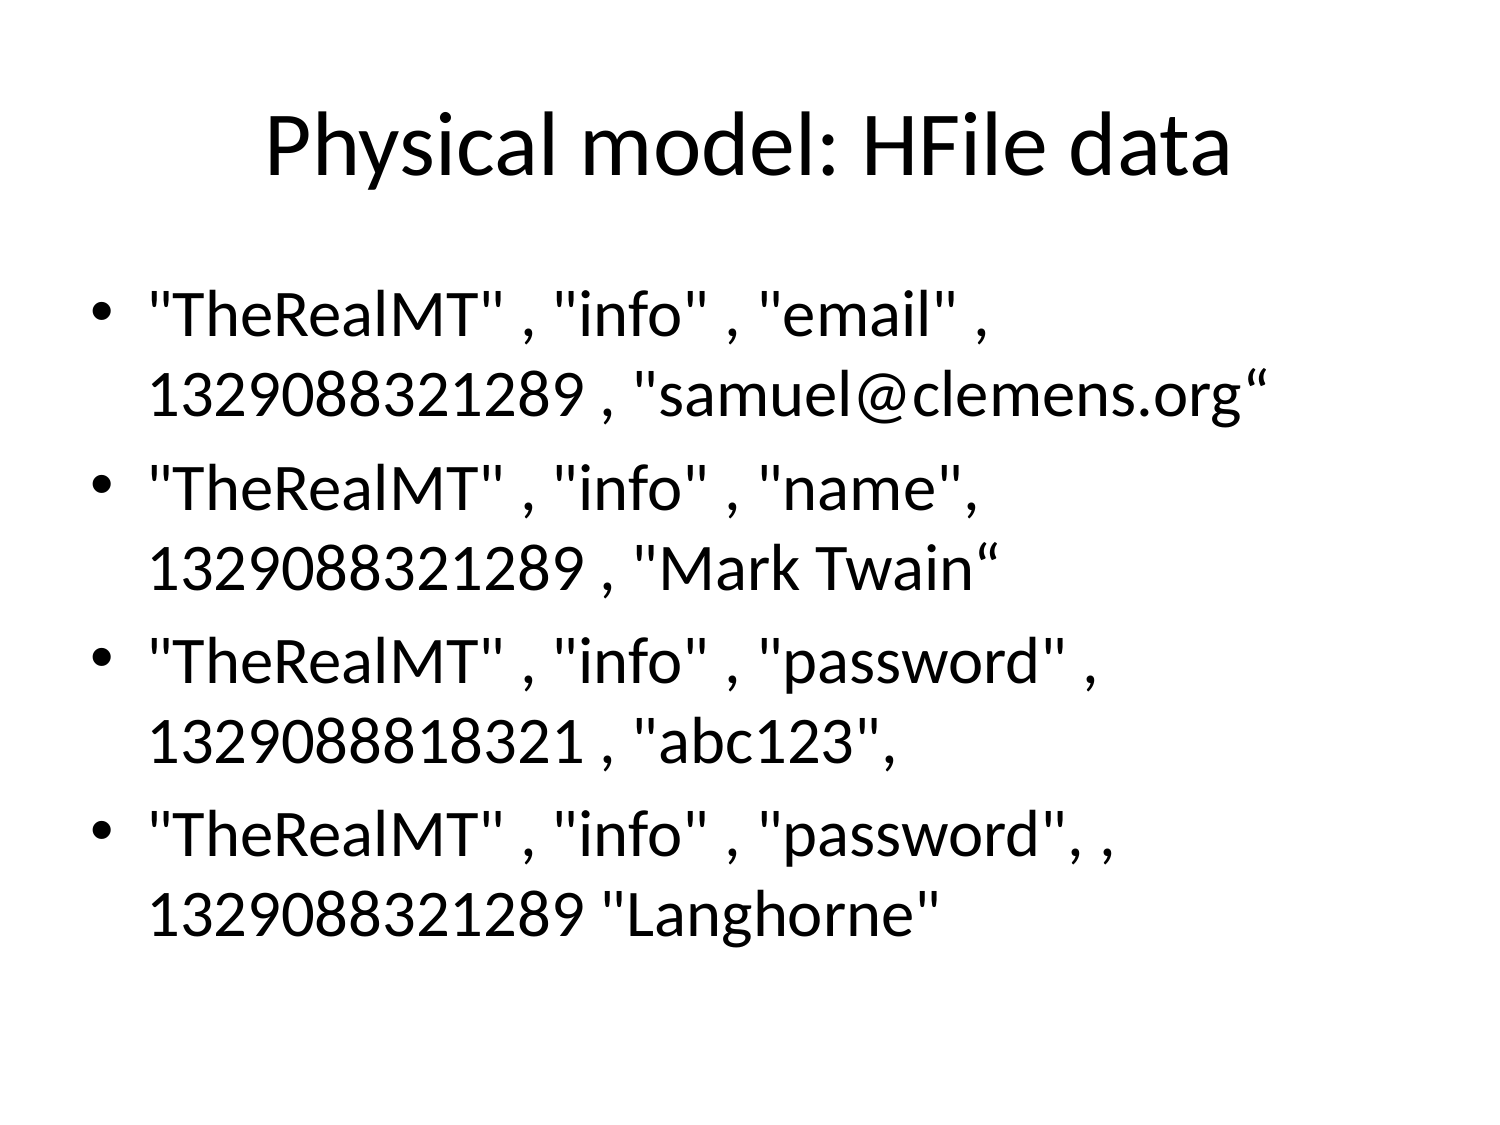

# Physical model: HFile data
"TheRealMT" , "info" , "email" , 1329088321289 , "samuel@clemens.org“
"TheRealMT" , "info" , "name", 1329088321289 , "Mark Twain“
"TheRealMT" , "info" , "password" , 1329088818321 , "abc123",
"TheRealMT" , "info" , "password", , 1329088321289 "Langhorne"